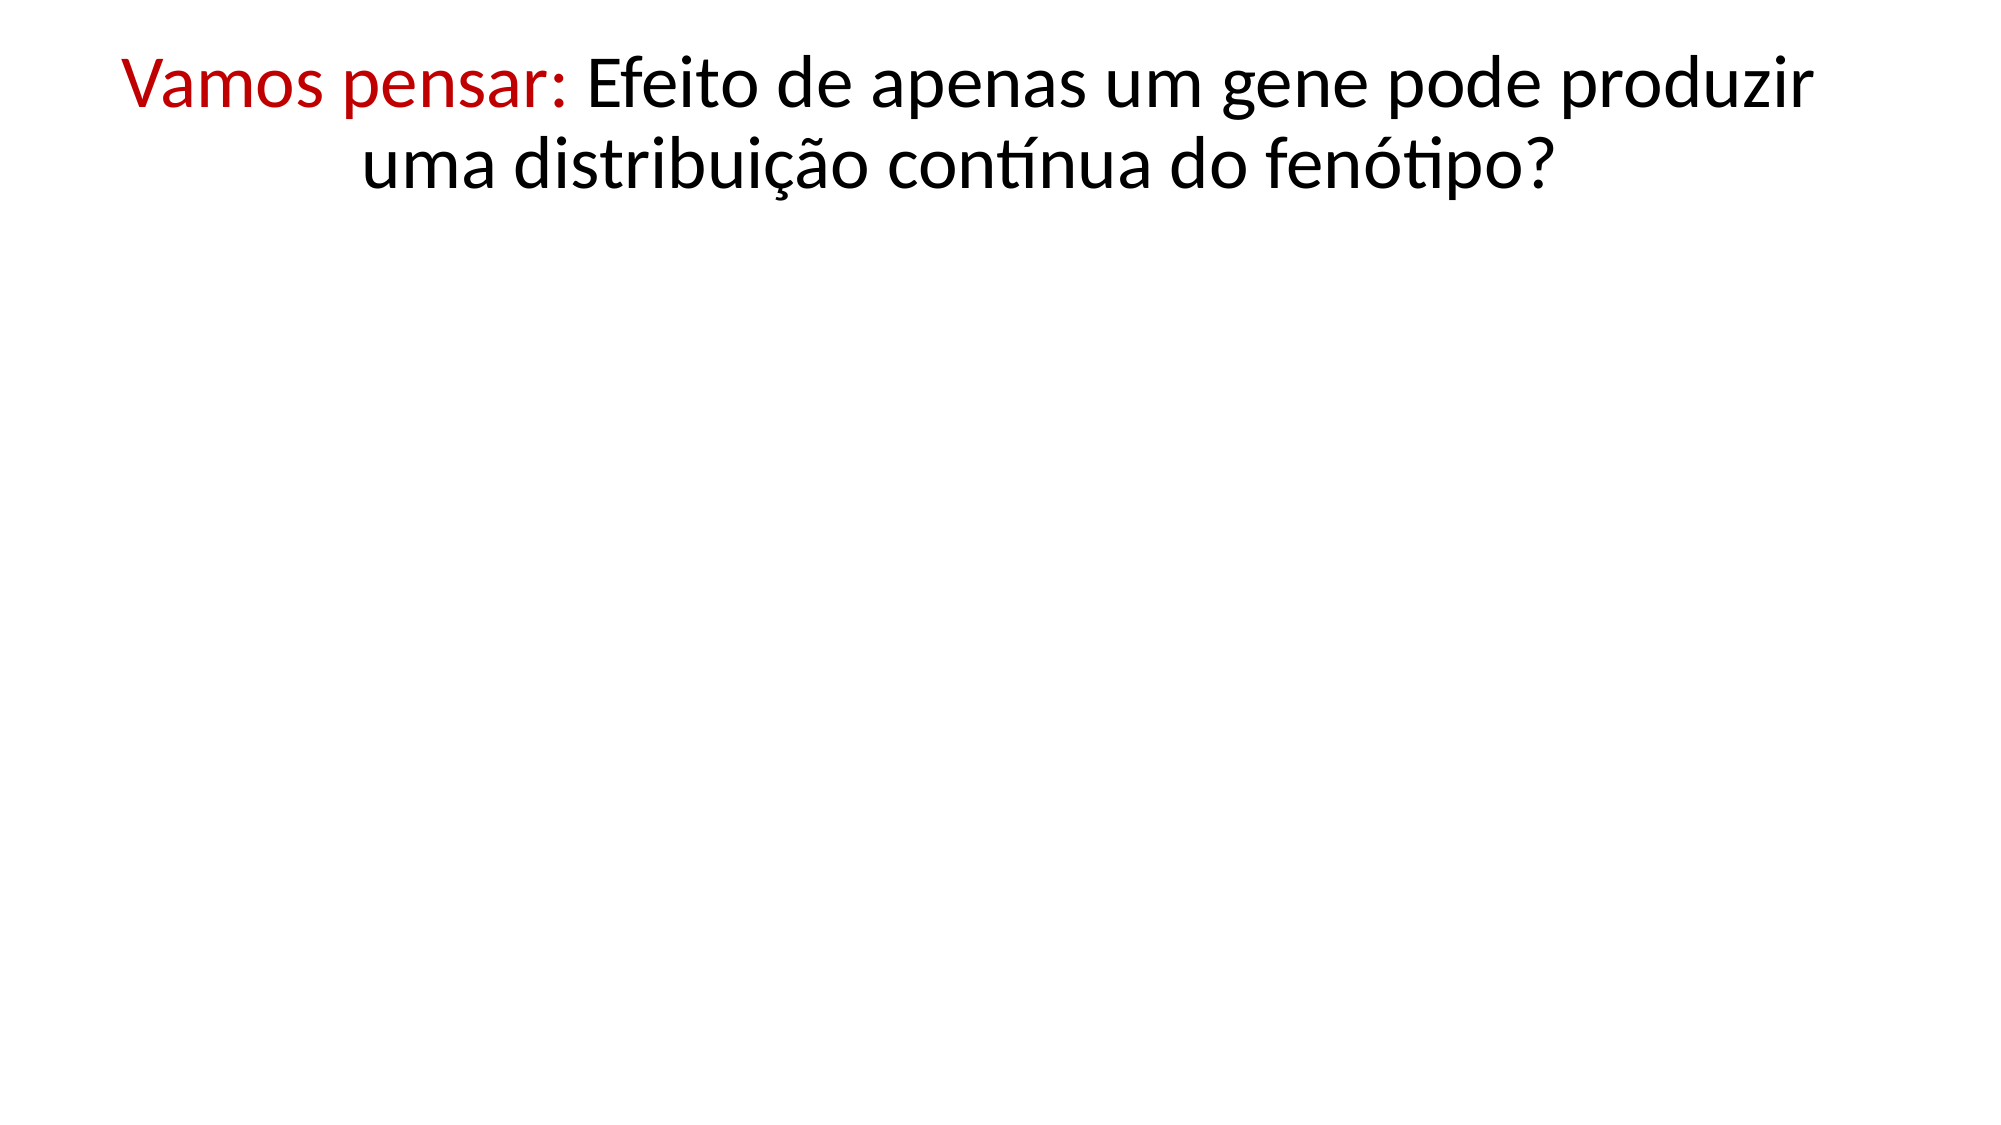

Vamos pensar: Efeito de apenas um gene pode produzir uma distribuição contínua do fenótipo?